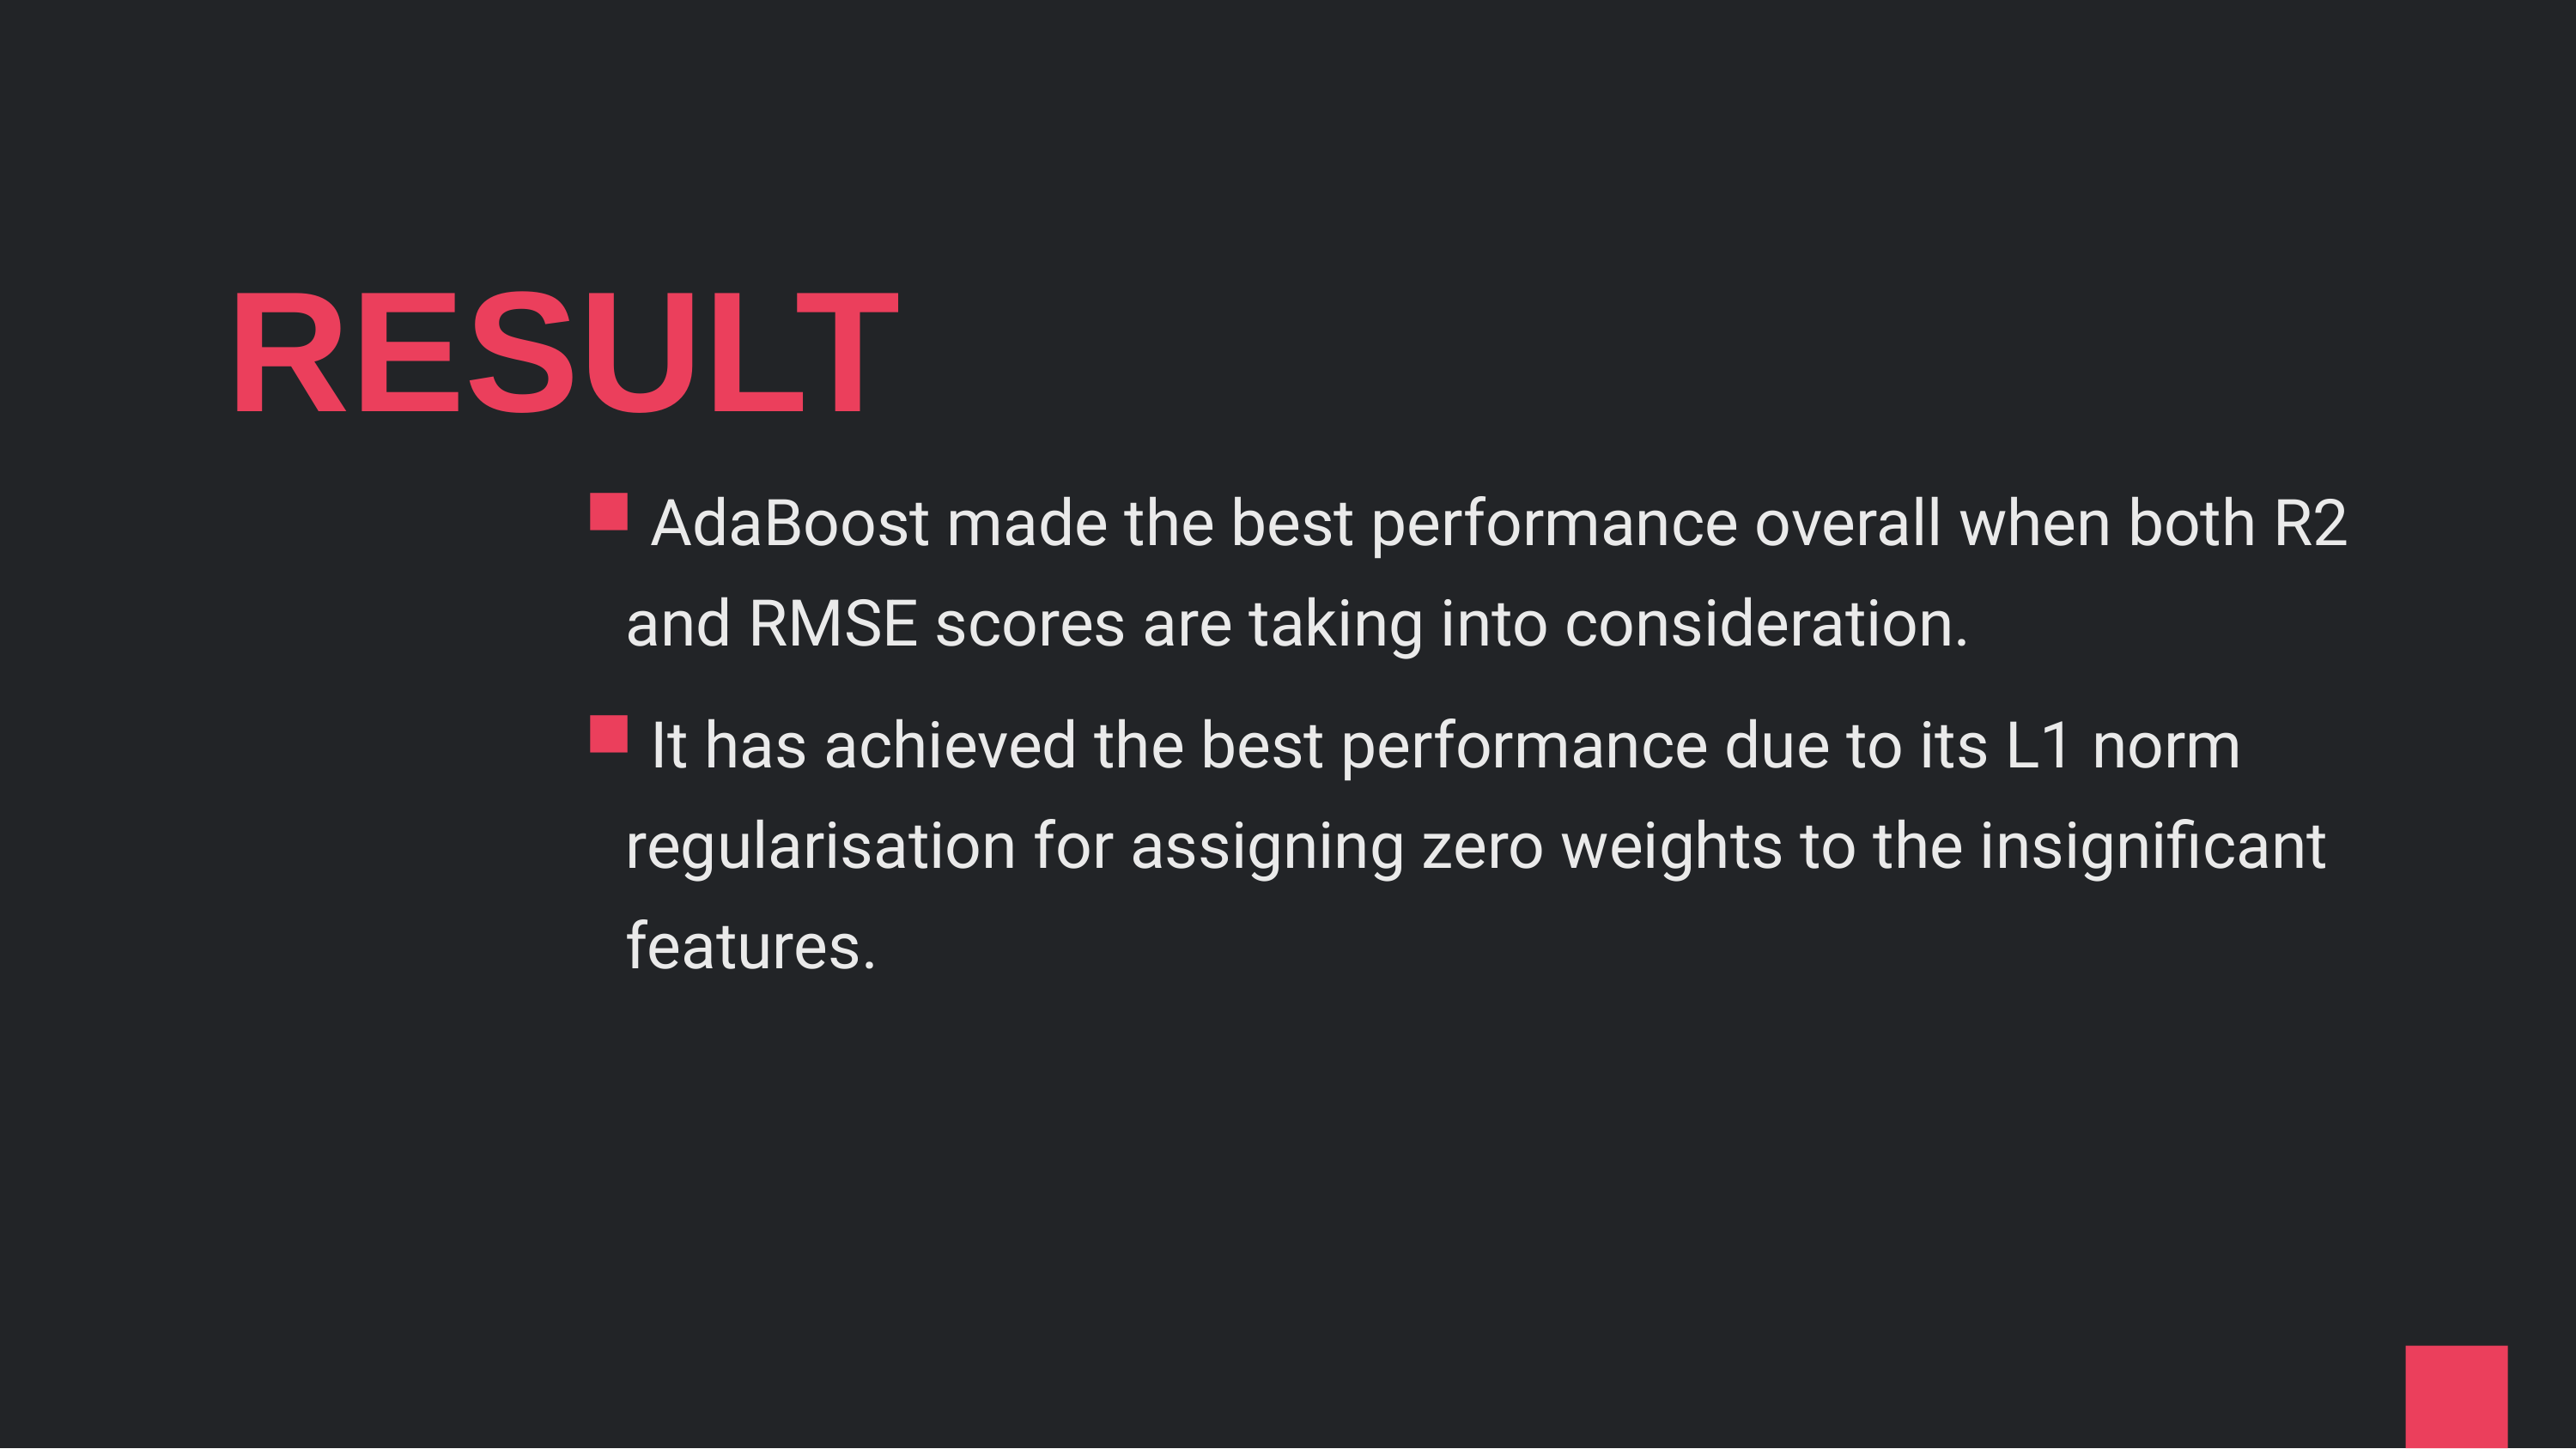

# RESULT
 AdaBoost made the best performance overall when both R2 and RMSE scores are taking into consideration.
 It has achieved the best performance due to its L1 norm regularisation for assigning zero weights to the insignificant features.
43